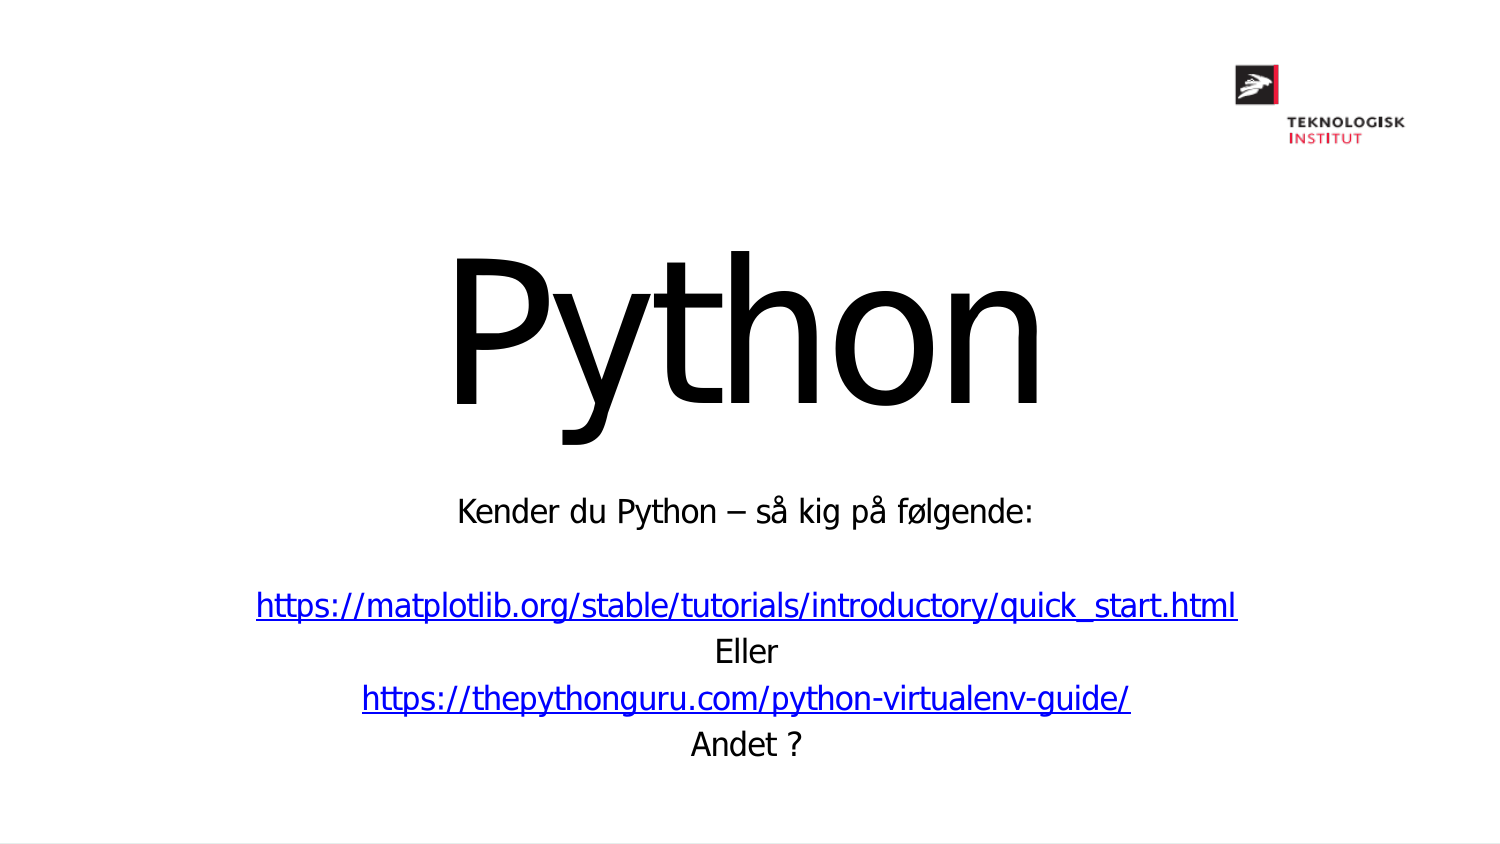

Python
Kender du Python – så kig på følgende:

https://matplotlib.org/stable/tutorials/introductory/quick_start.html
Eller
https://thepythonguru.com/python-virtualenv-guide/
Andet ?